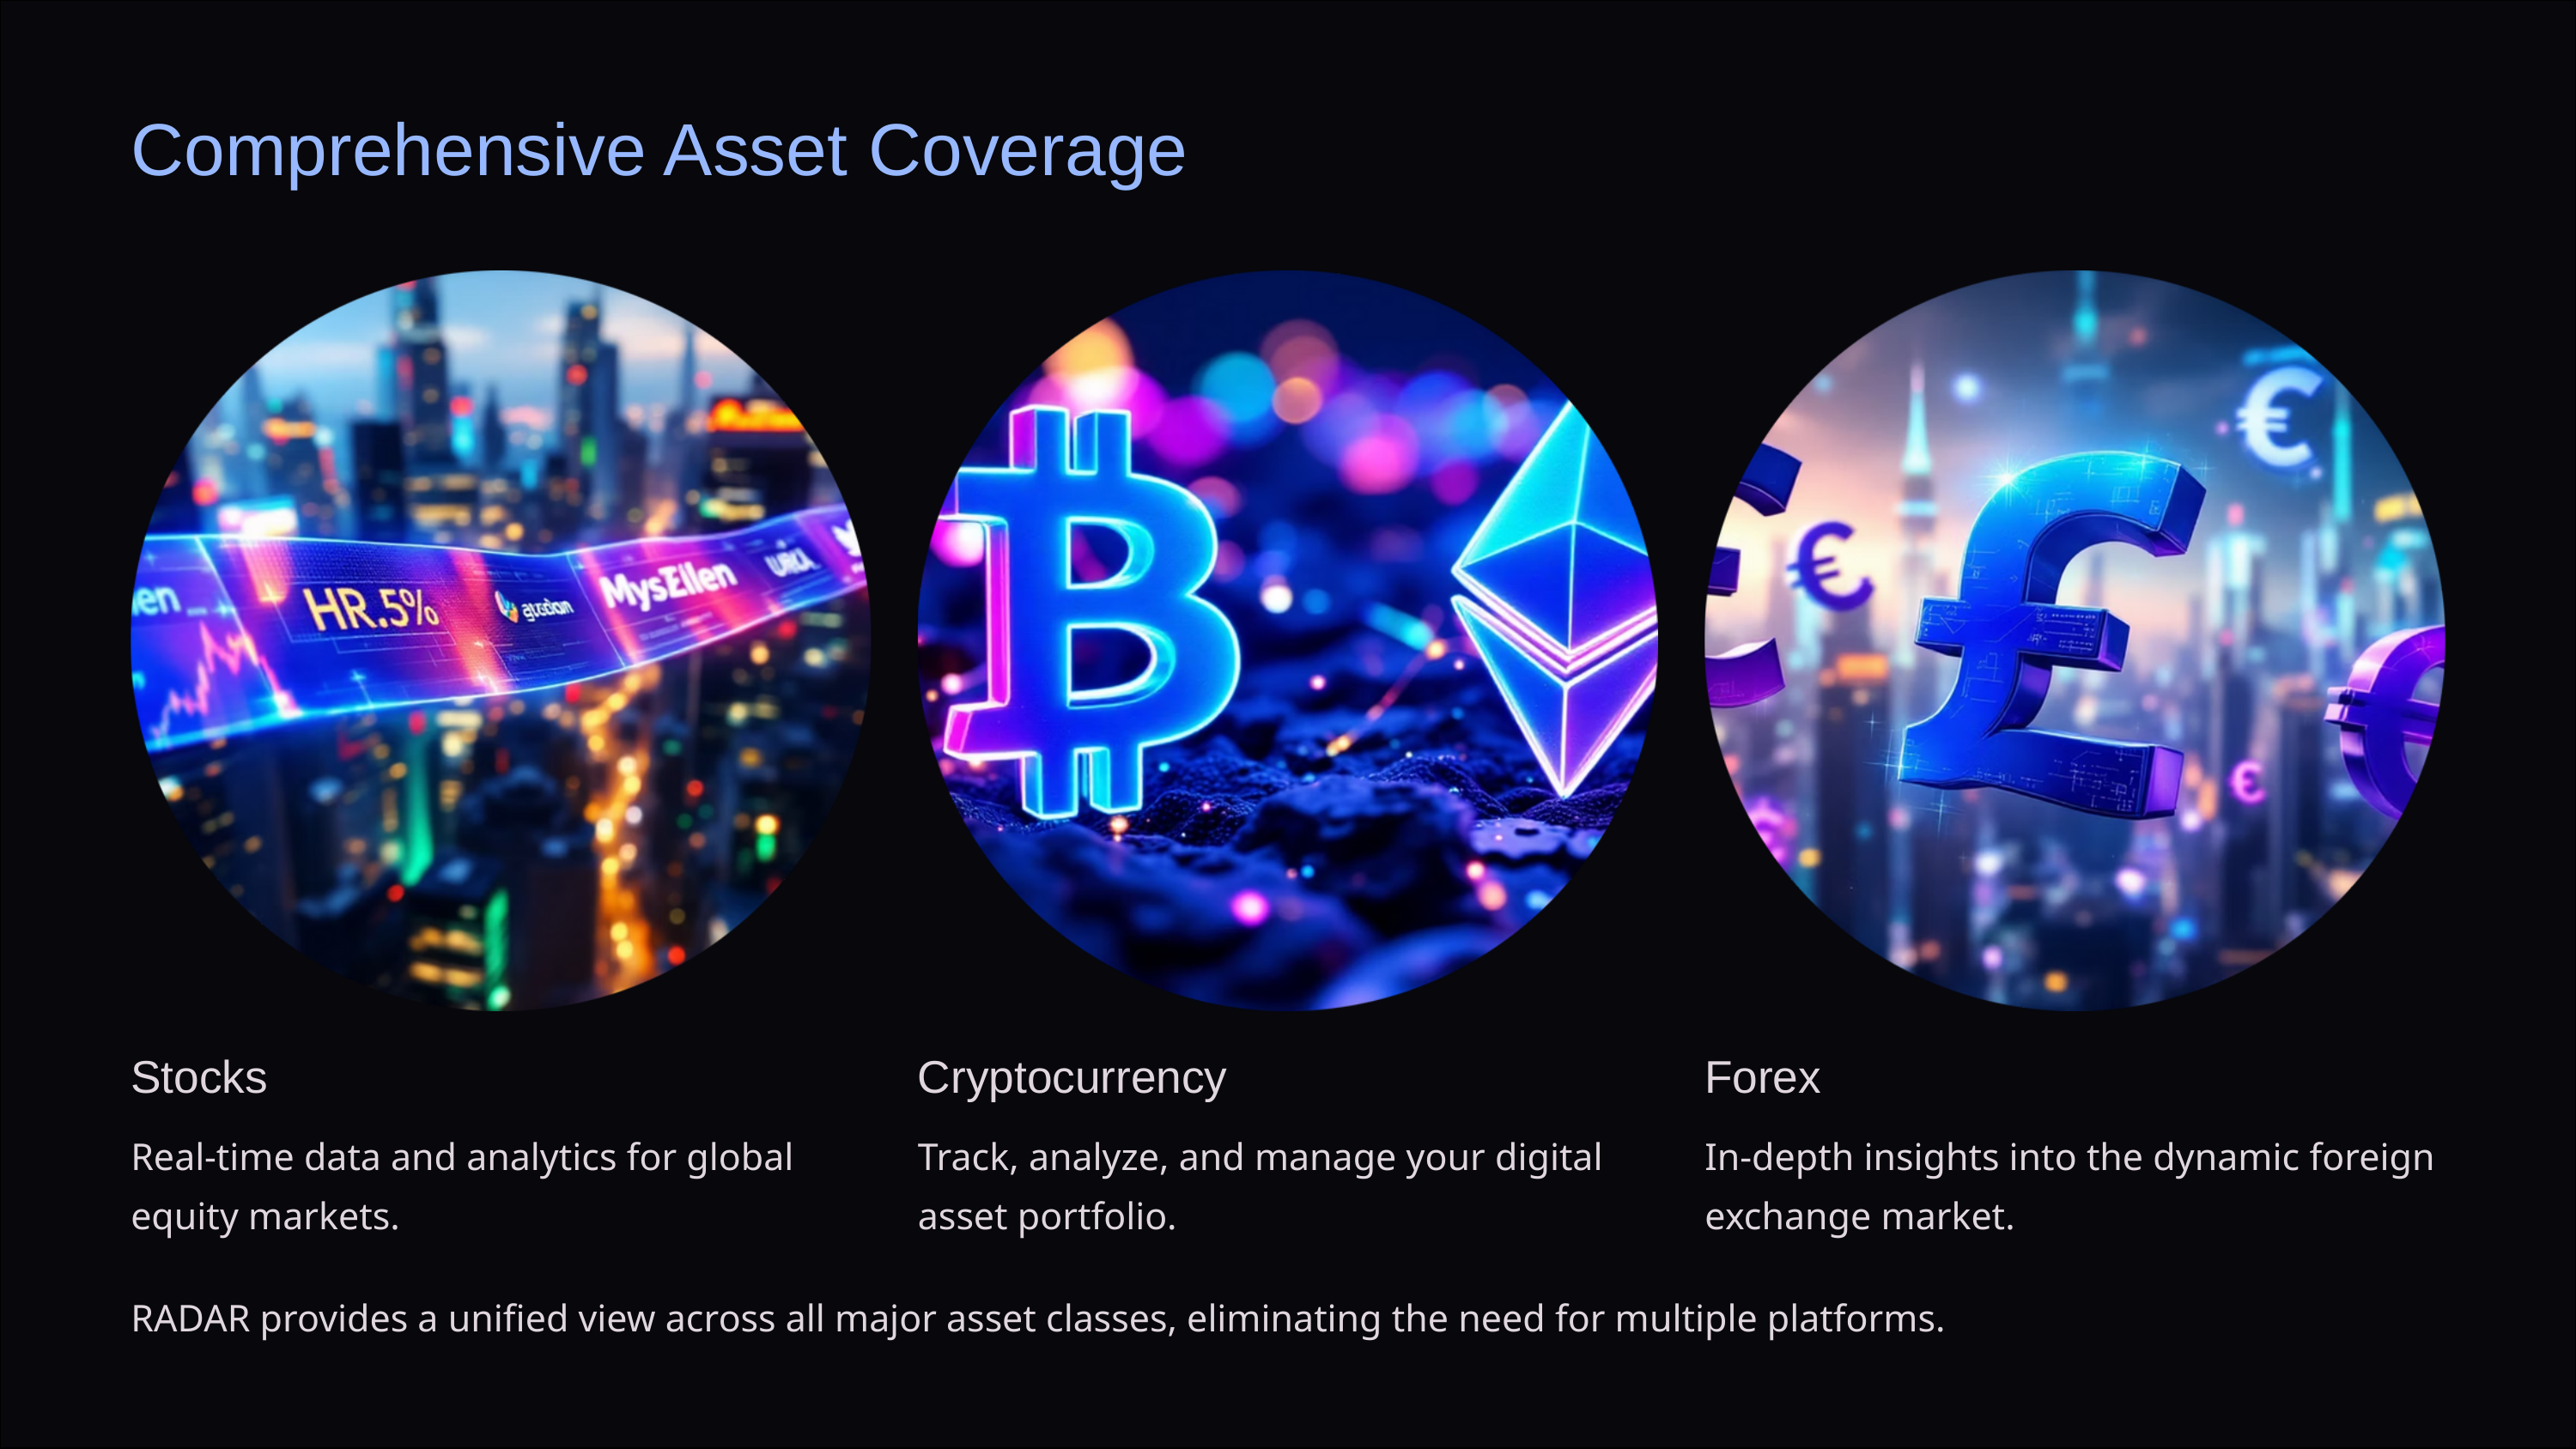

Comprehensive Asset Coverage

Stocks
Forex
Cryptocurrency
Real-time data and analytics for global equity markets.
In-depth insights into the dynamic foreign exchange market.
Track, analyze, and manage your digital asset portfolio.
RADAR provides a unified view across all major asset classes, eliminating the need for multiple platforms.